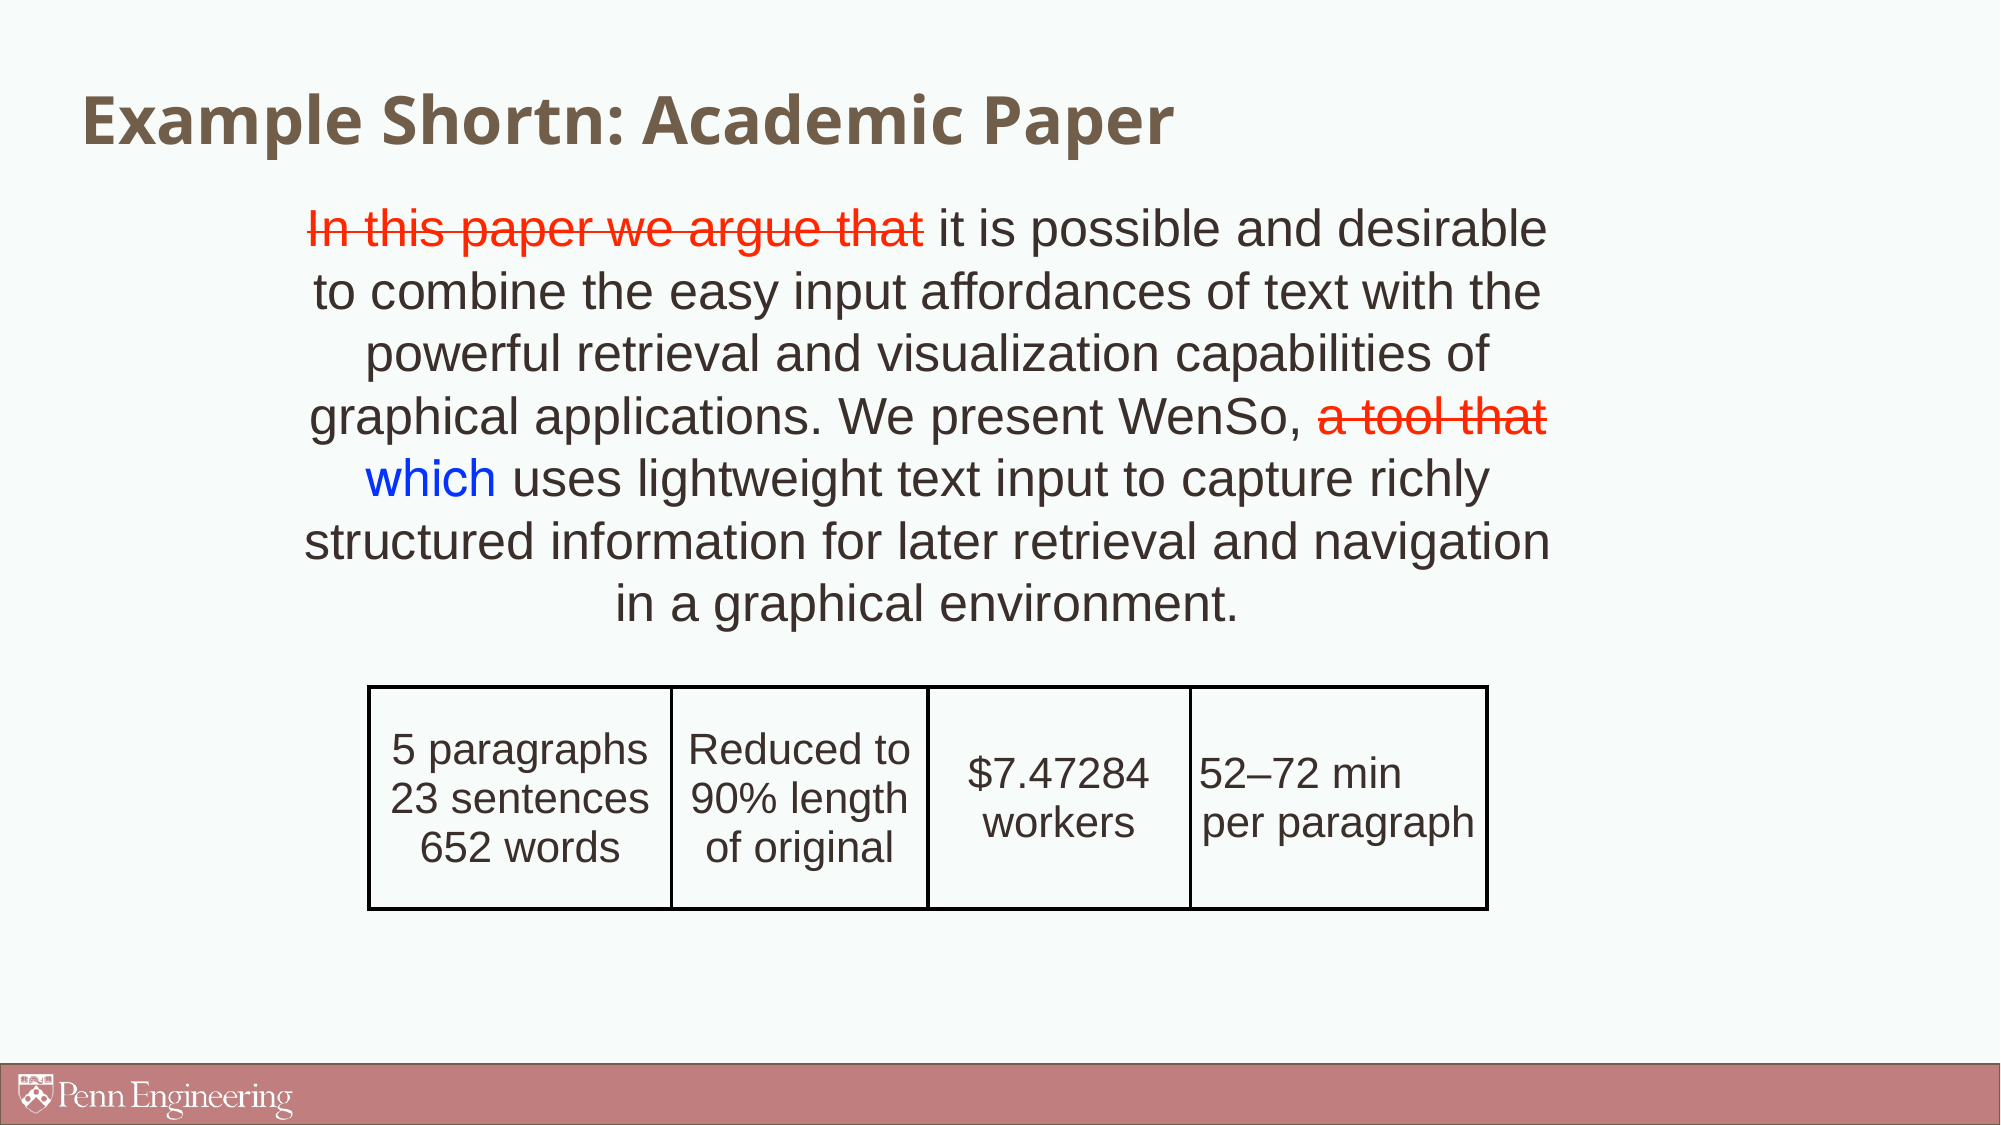

# Example Shortn: Academic Paper
In this paper we argue that it is possible and desirable to combine the easy input affordances of text with the powerful retrieval and visualization capabilities of graphical applications. We present WenSo, a tool that which uses lightweight text input to capture richly structured information for later retrieval and navigation in a graphical environment.
| 5 paragraphs 23 sentences 652 words | Reduced to 90% length of original | $7.47 284 workers | 52–72 min per paragraph |
| --- | --- | --- | --- |